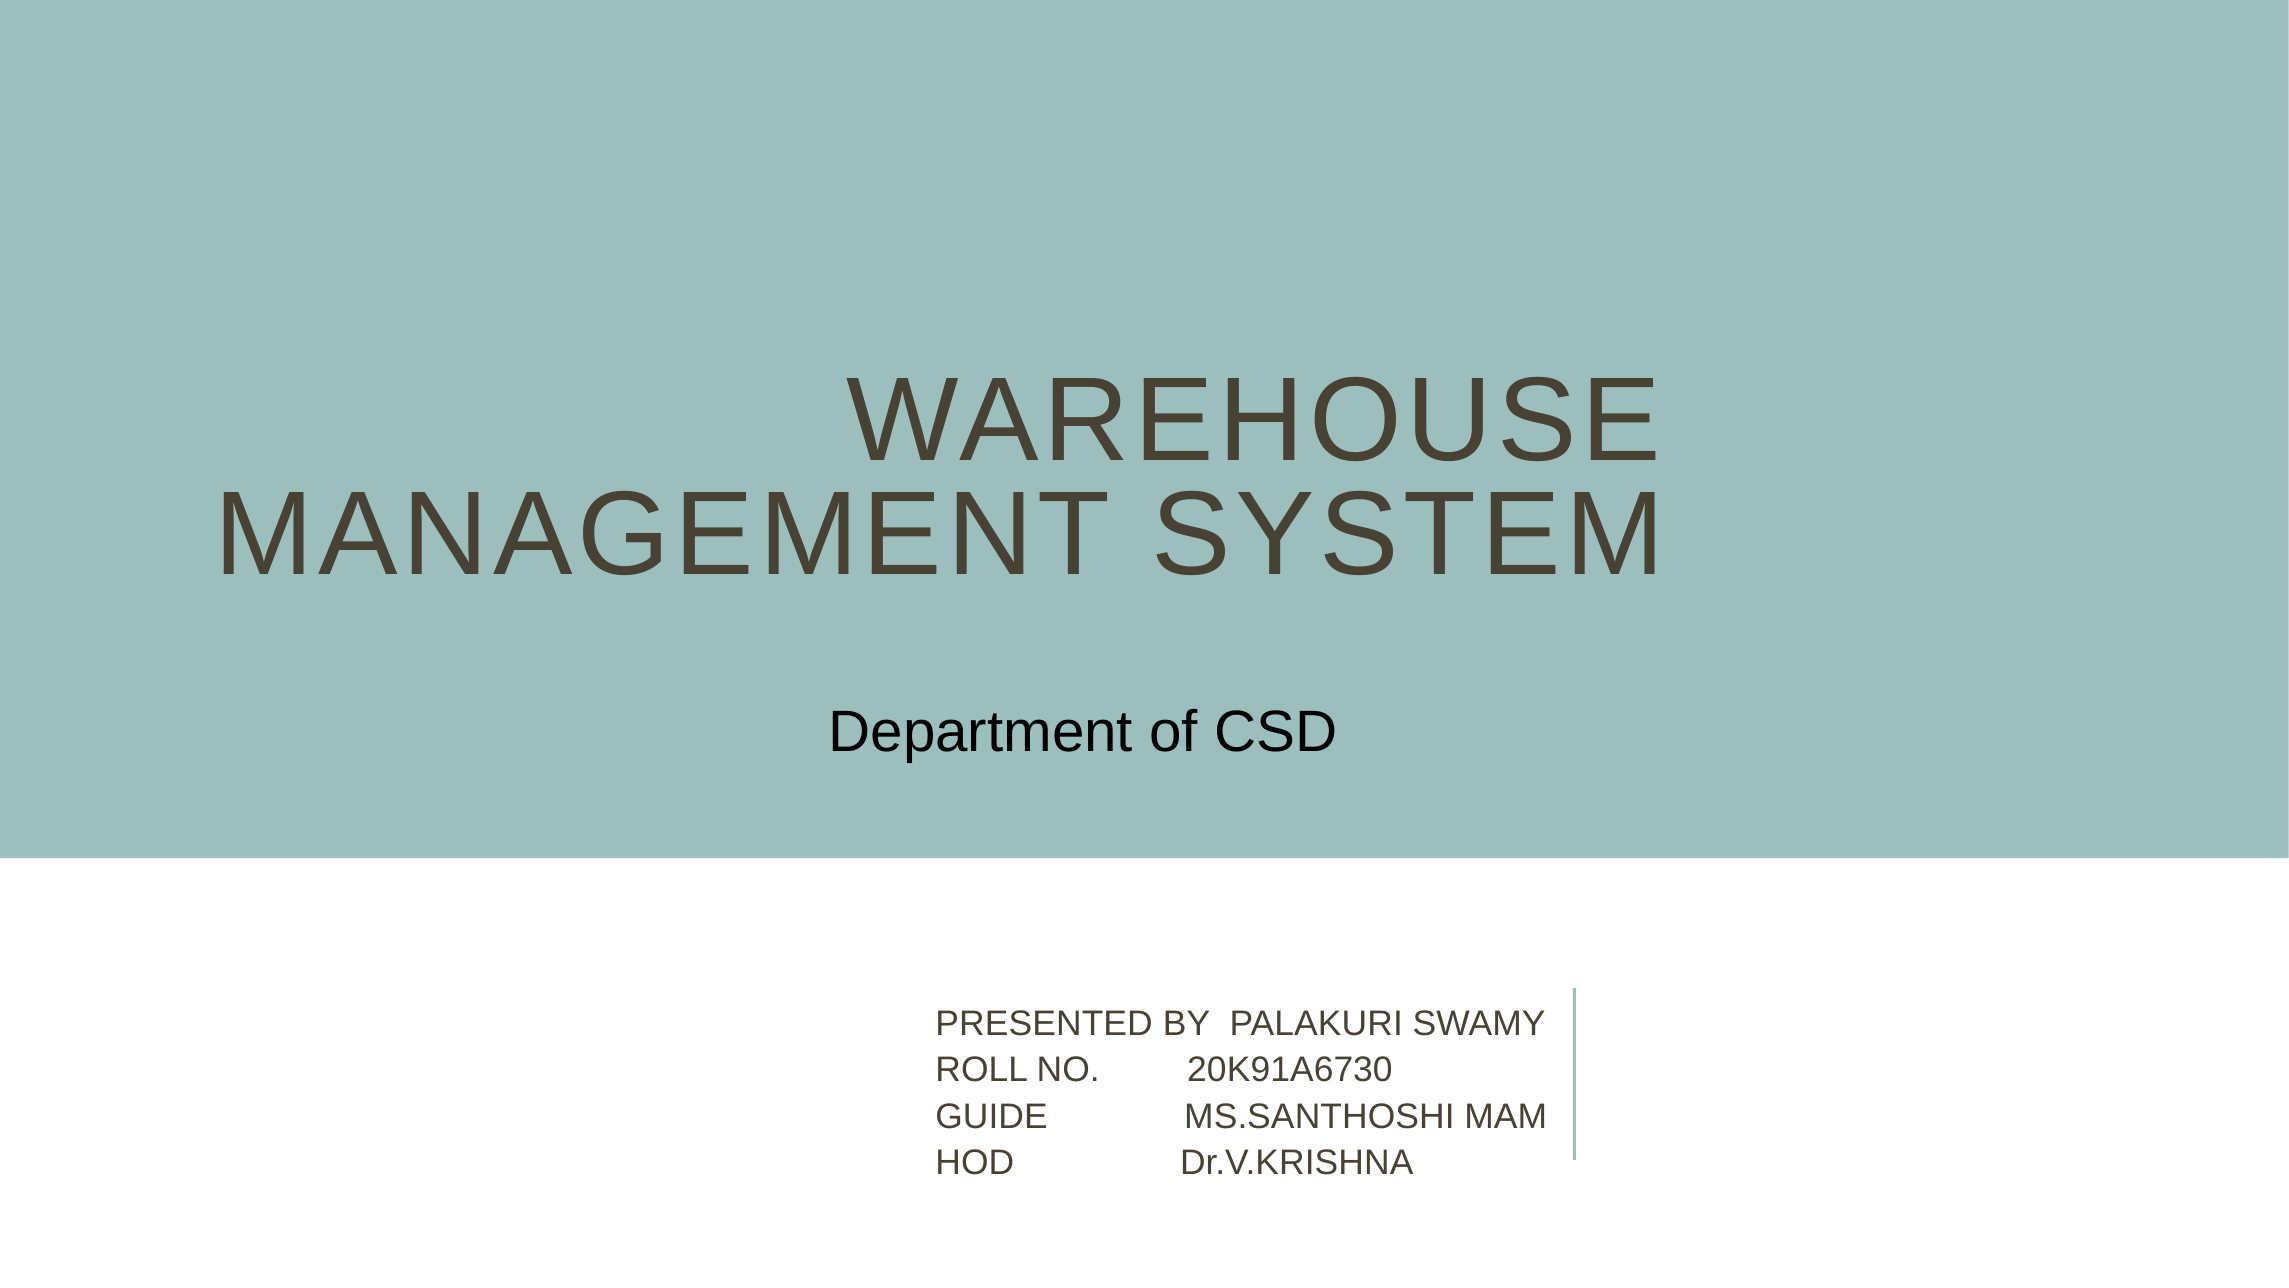

# Warehouse management SYSTEM
Department of CSD

PRESENTED BY  PALAKURI SWAMY
ROLL NO.         20K91A6730
GUIDE              MS.SANTHOSHI MAM
HOD                 Dr.V.KRISHNA